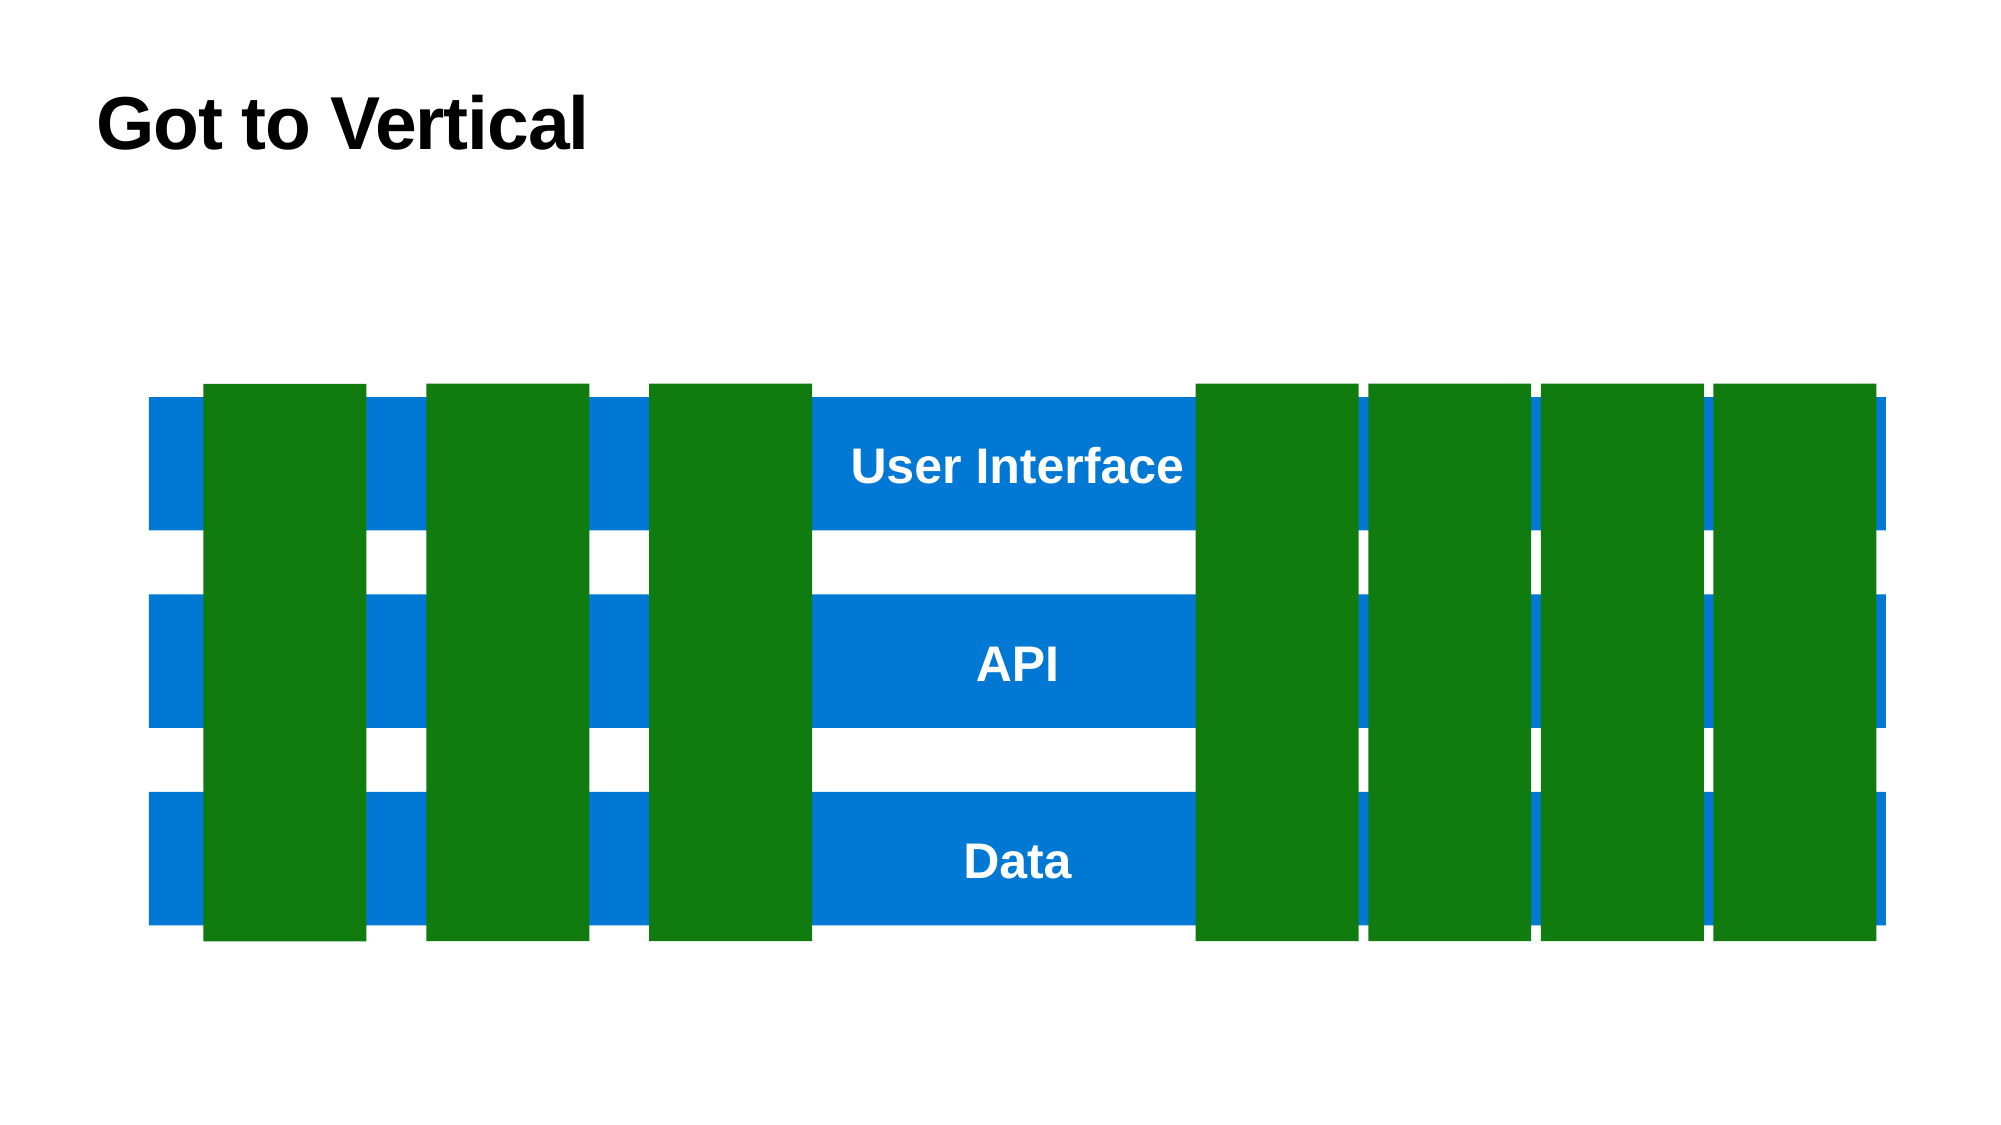

# Got to Vertical

User Interface
API
Data